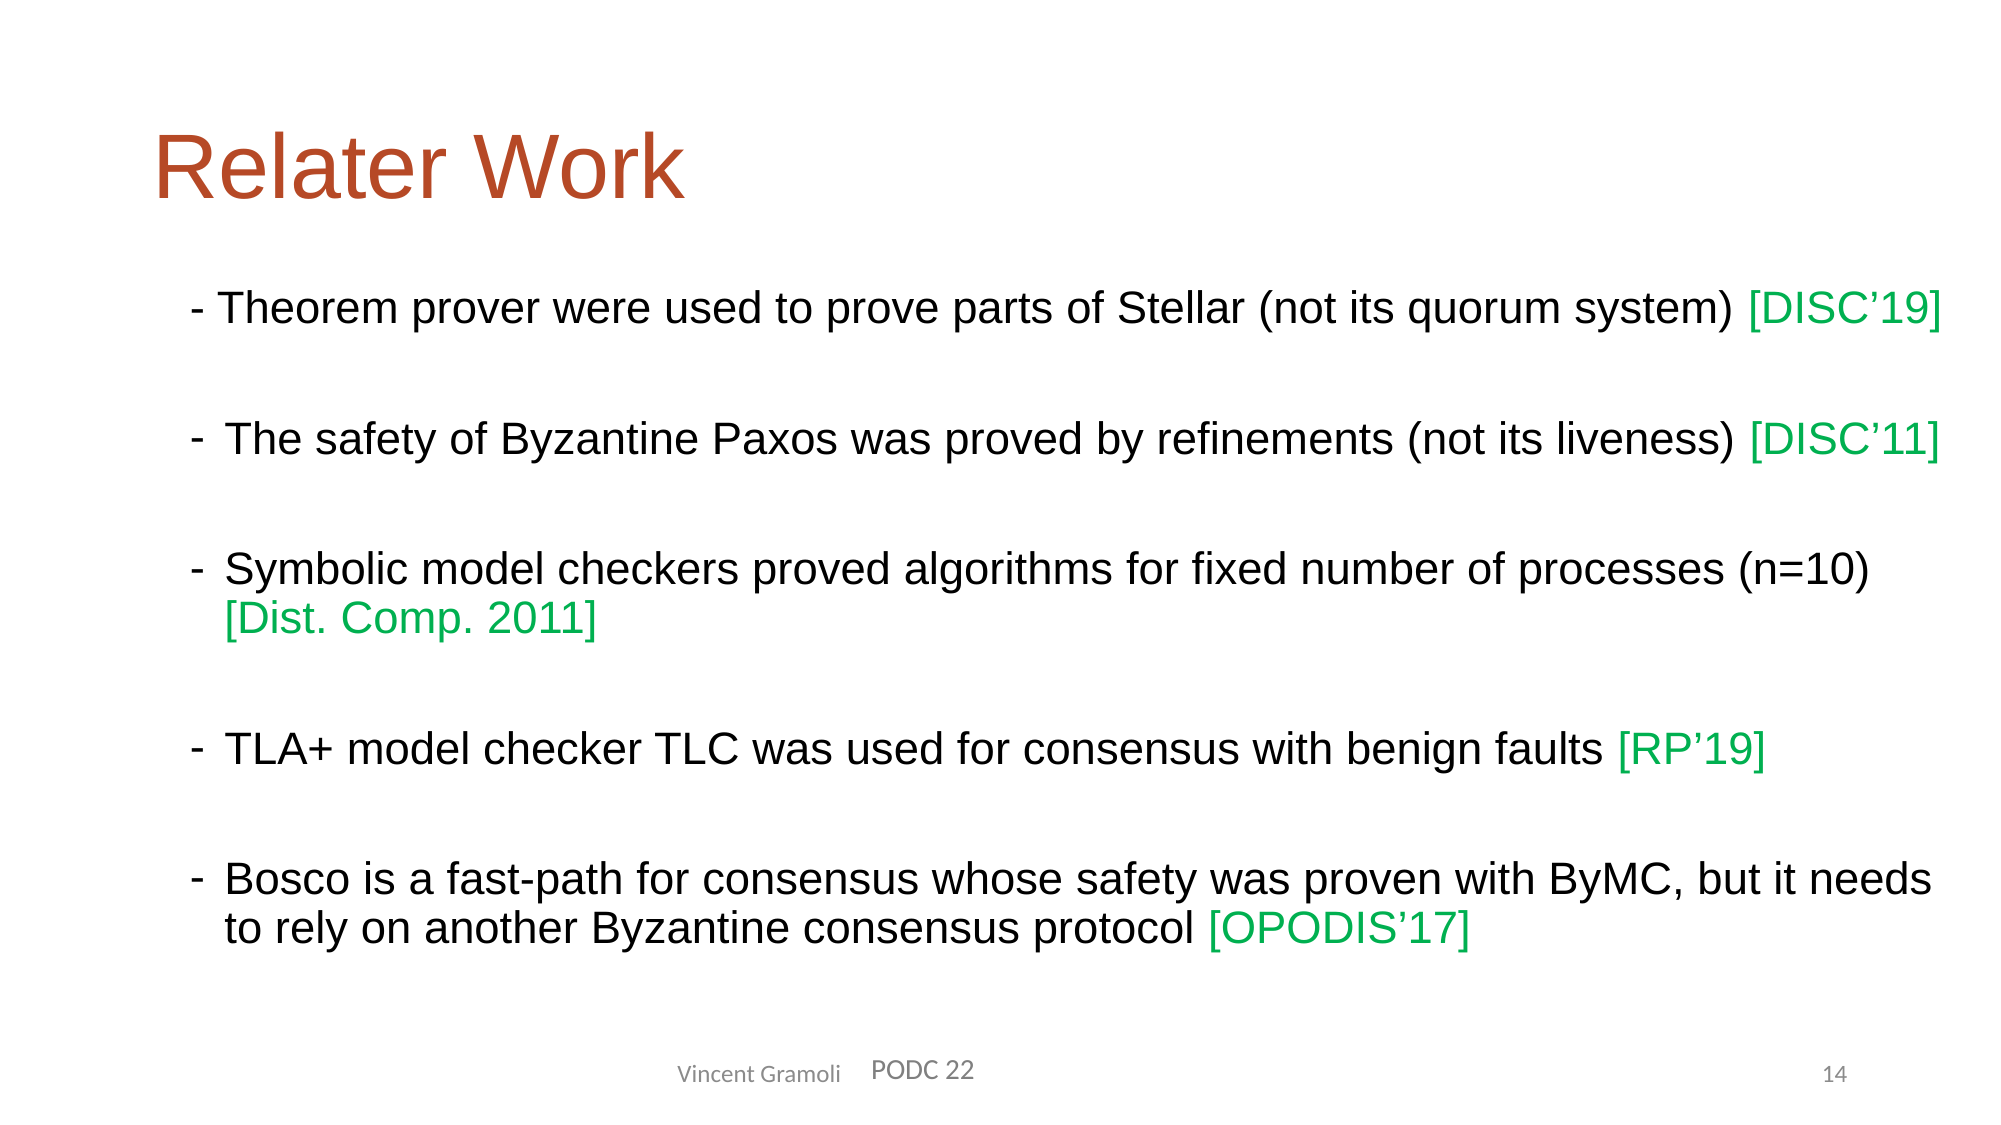

# Relater Work
- Theorem prover were used to prove parts of Stellar (not its quorum system) [DISC’19]

The safety of Byzantine Paxos was proved by refinements (not its liveness) [DISC’11]

Symbolic model checkers proved algorithms for fixed number of processes (n=10) [Dist. Comp. 2011]

TLA+ model checker TLC was used for consensus with benign faults [RP’19]

Bosco is a fast-path for consensus whose safety was proven with ByMC, but it needs to rely on another Byzantine consensus protocol [OPODIS’17]

Vincent Gramoli
PODC 22
14